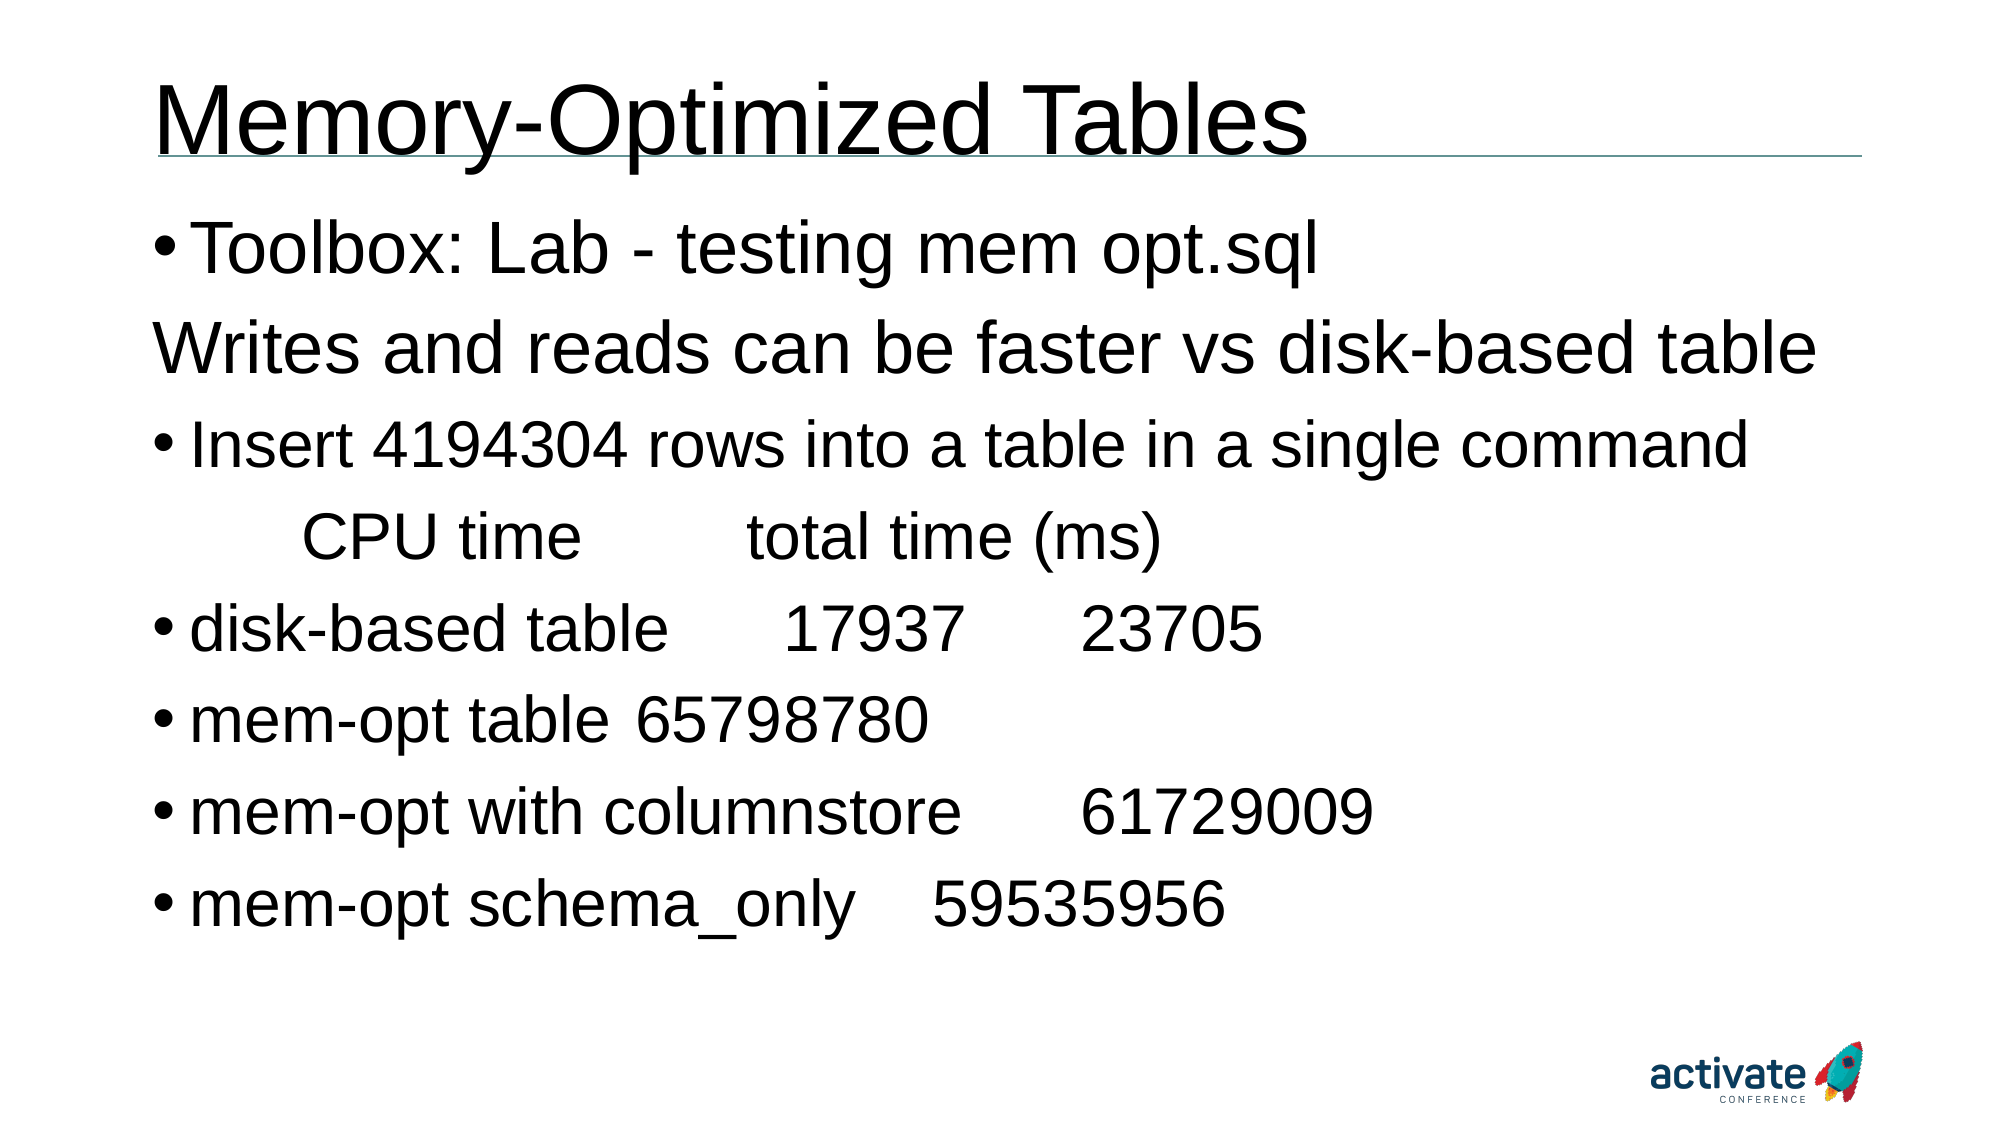

# Memory-Optimized Tables
Toolbox: Lab - testing mem opt.sql
Writes and reads can be faster vs disk-based table
Insert 4194304 rows into a table in a single command
 						CPU time 	total time (ms)
disk-based table 			17937	23705
mem-opt table			6579	8780
mem-opt with columnstore	6172		9009
mem-opt schema_only		5953	5956